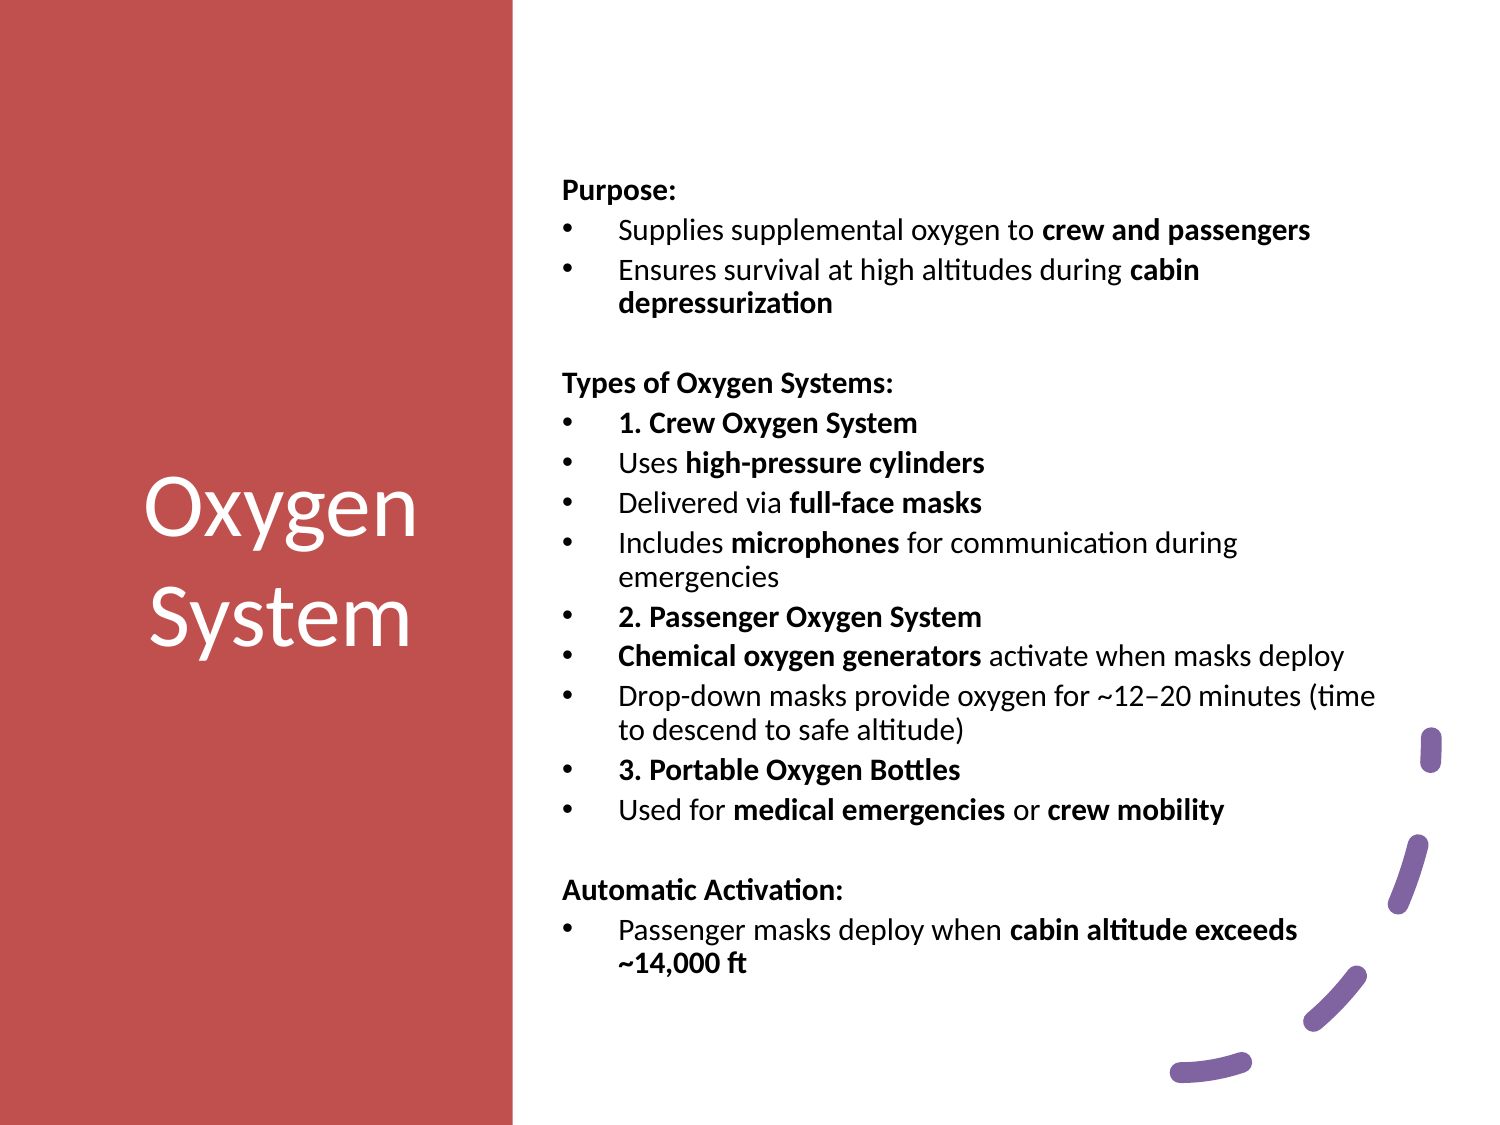

# Oxygen System

Purpose:
Supplies supplemental oxygen to crew and passengers
Ensures survival at high altitudes during cabin depressurization

Types of Oxygen Systems:
1. Crew Oxygen System
Uses high-pressure cylinders
Delivered via full-face masks
Includes microphones for communication during emergencies
2. Passenger Oxygen System
Chemical oxygen generators activate when masks deploy
Drop-down masks provide oxygen for ~12–20 minutes (time to descend to safe altitude)
3. Portable Oxygen Bottles
Used for medical emergencies or crew mobility

Automatic Activation:
Passenger masks deploy when cabin altitude exceeds ~14,000 ft